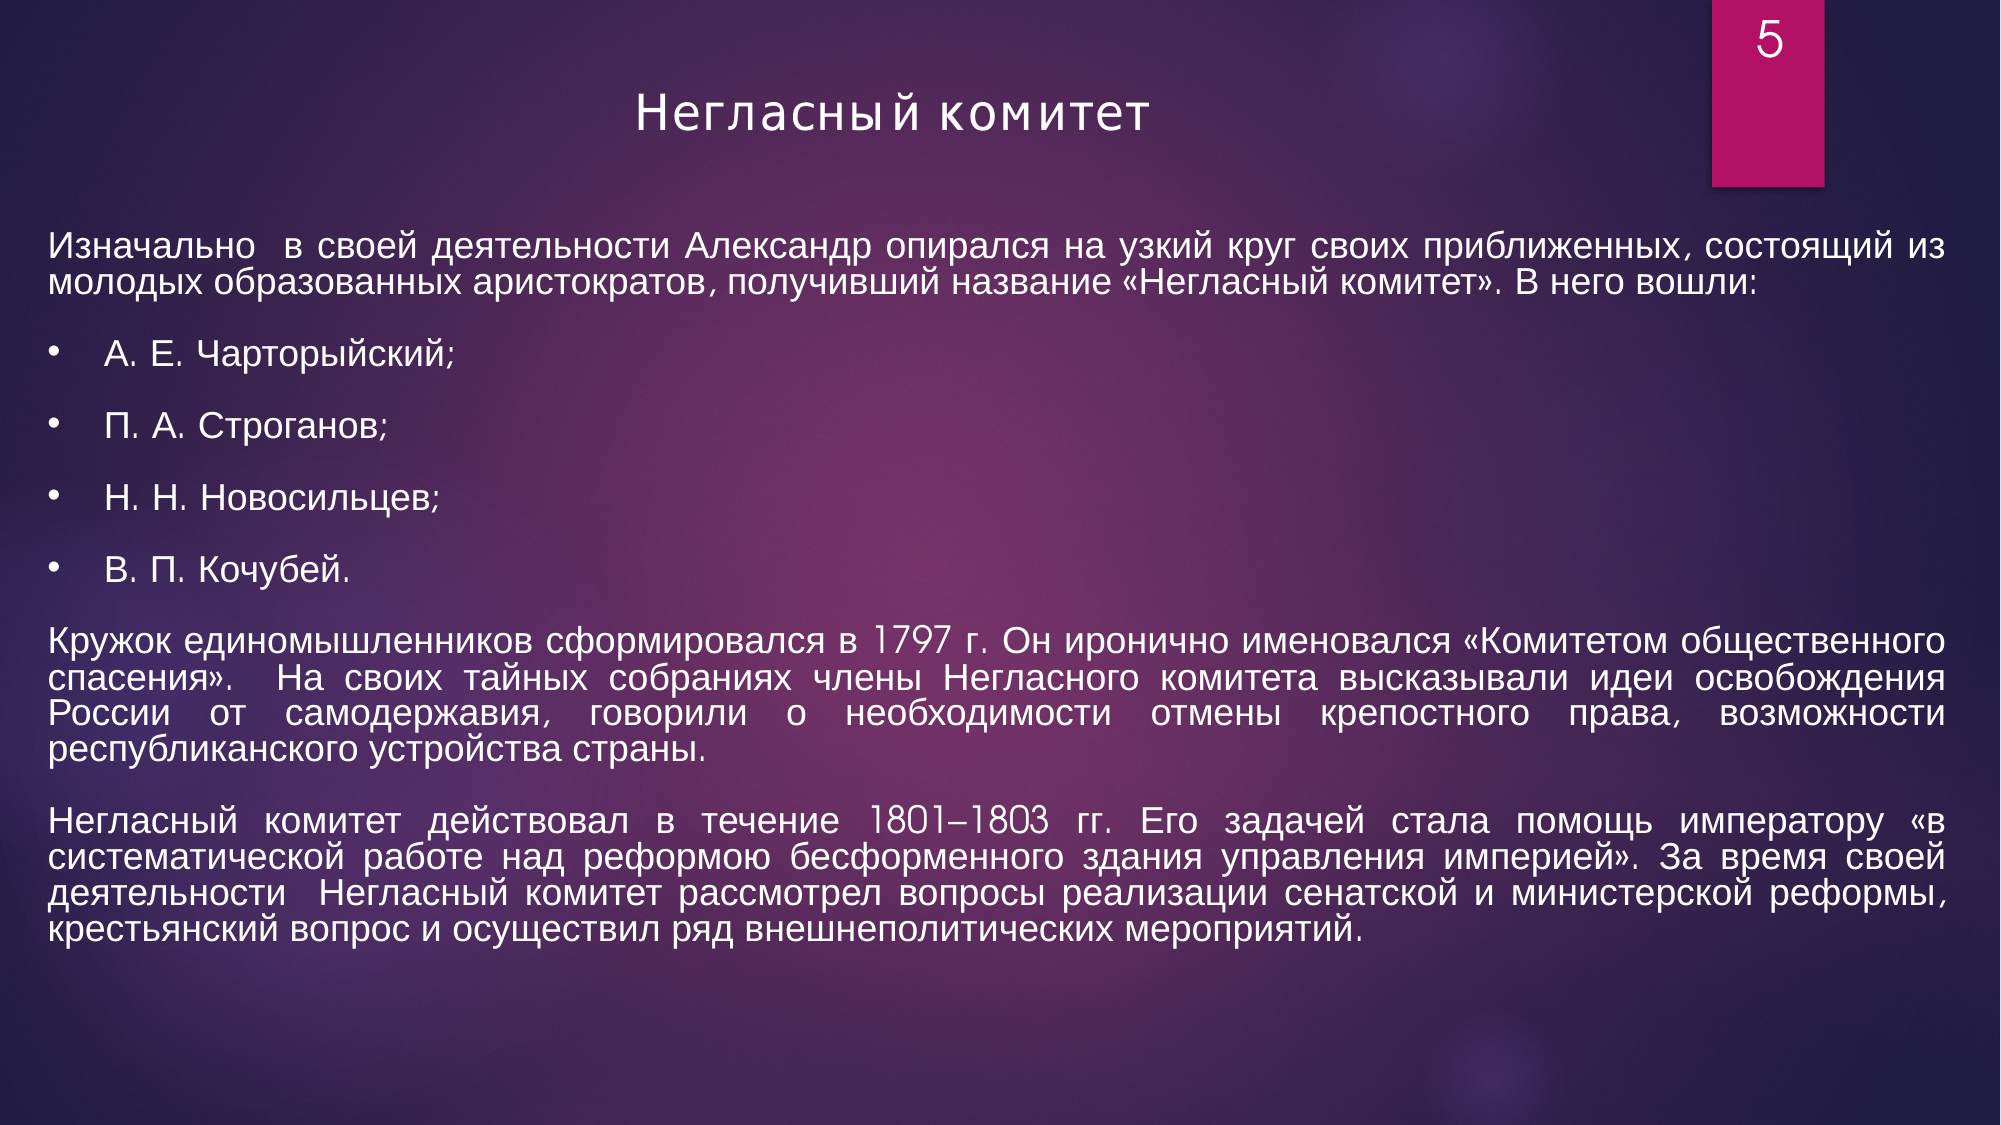

5
Негласный комитет
Изначально  в своей деятельности Александр опирался на узкий круг своих приближенных, состоящий из молодых образованных аристократов, получивший название «Негласный комитет». В него вошли:

А. Е. Чарторыйский;

П. А. Строганов;

Н. Н. Новосильцев;

В. П. Кочубей.

Кружок единомышленников сформировался в 1797 г. Он иронично именовался «Комитетом общественного спасения».  На своих тайных собраниях члены Негласного комитета высказывали идеи освобождения России от самодержавия, говорили о необходимости отмены крепостного права, возможности республиканского устройства страны.

Негласный комитет действовал в течение 1801–1803 гг. Его задачей стала помощь императору «в систематической работе над реформою бесформенного здания управления империей». За время своей деятельности  Негласный комитет рассмотрел вопросы реализации сенатской и министерской реформы, крестьянский вопрос и осуществил ряд внешнеполитических мероприятий.